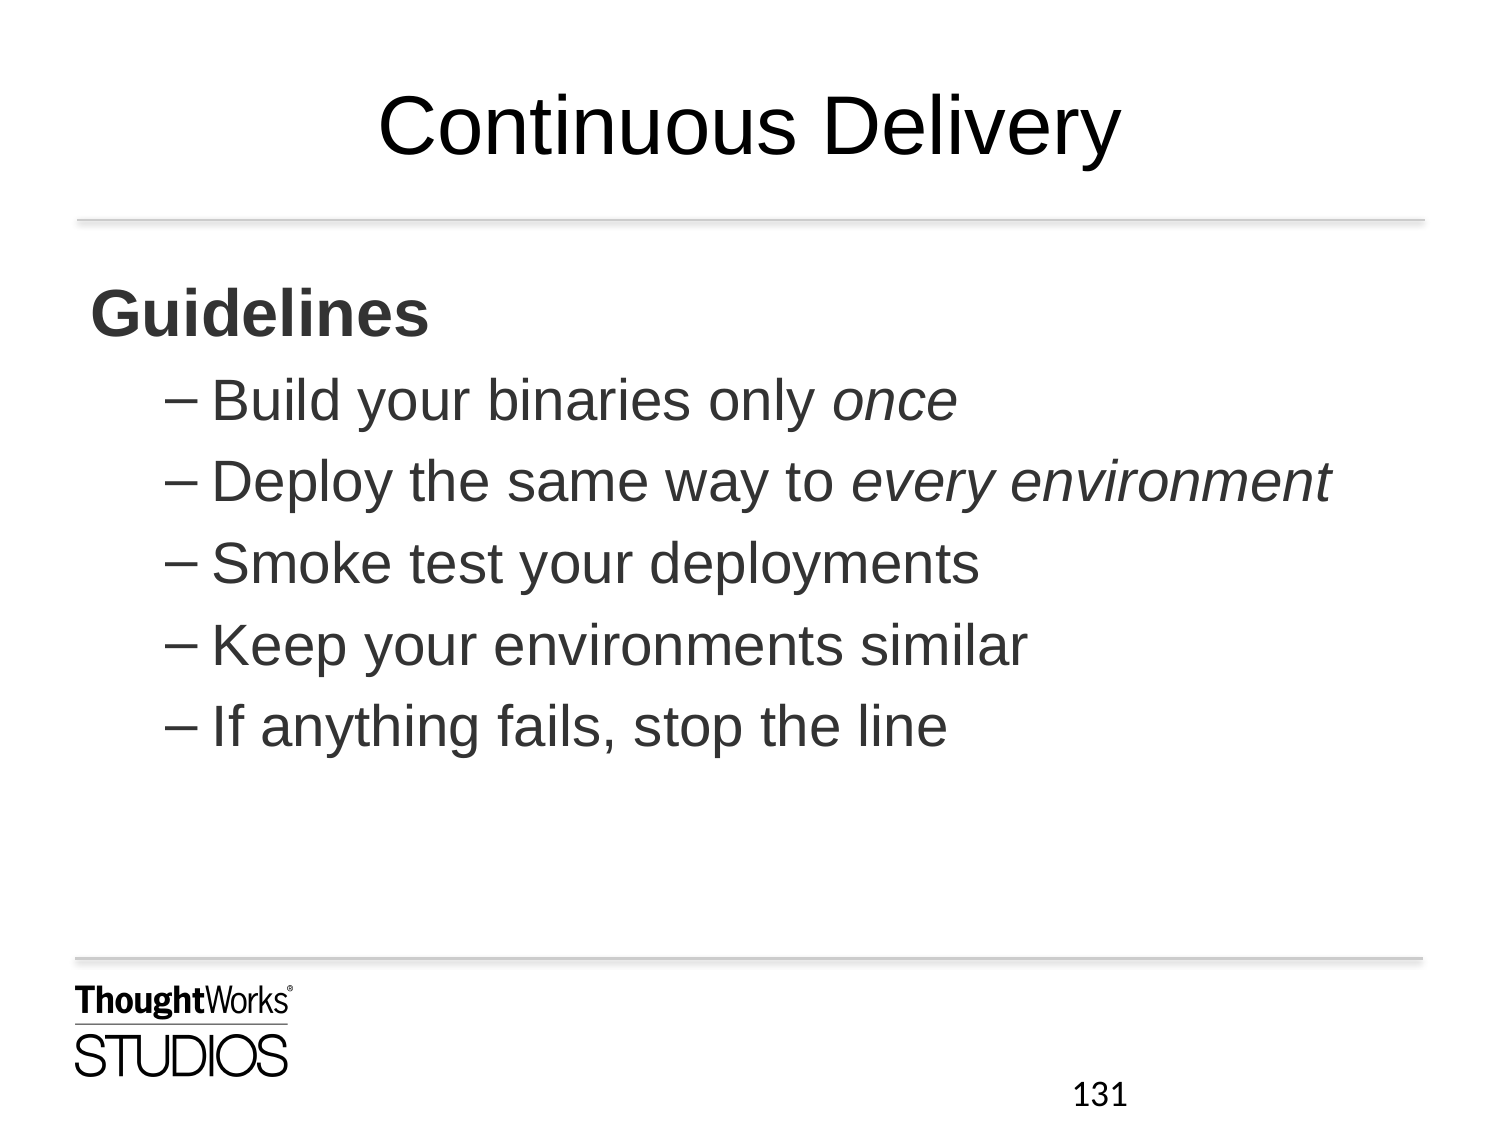

# Continuous Delivery
Guidelines
Build your binaries only once
Deploy the same way to every environment
Smoke test your deployments
Keep your environments similar
If anything fails, stop the line

131